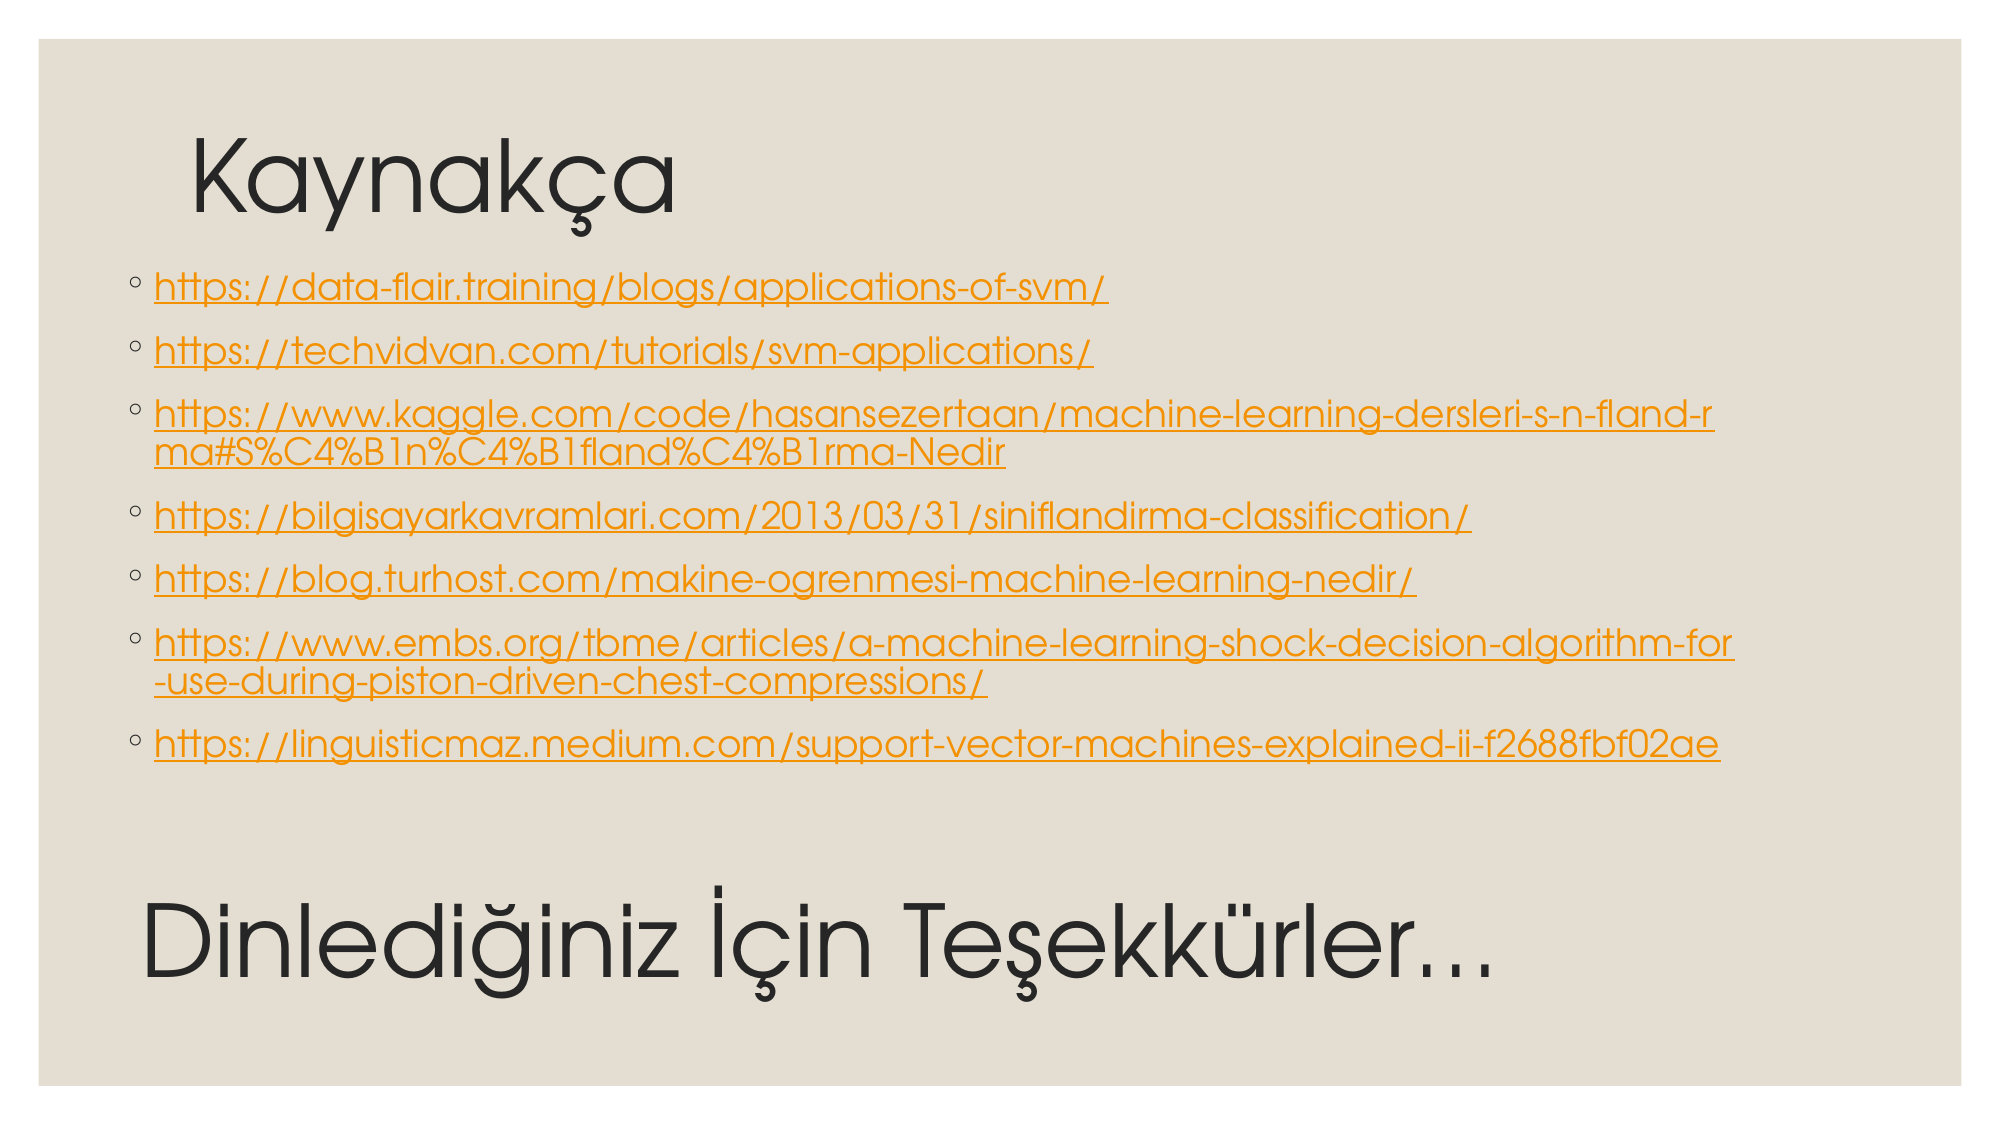

# Kaynakça
https://data-flair.training/blogs/applications-of-svm/
https://techvidvan.com/tutorials/svm-applications/
https://www.kaggle.com/code/hasansezertaan/machine-learning-dersleri-s-n-fland-rma#S%C4%B1n%C4%B1fland%C4%B1rma-Nedir
https://bilgisayarkavramlari.com/2013/03/31/siniflandirma-classification/
https://blog.turhost.com/makine-ogrenmesi-machine-learning-nedir/
https://www.embs.org/tbme/articles/a-machine-learning-shock-decision-algorithm-for-use-during-piston-driven-chest-compressions/
https://linguisticmaz.medium.com/support-vector-machines-explained-ii-f2688fbf02ae

Dinlediğiniz İçin Teşekkürler…